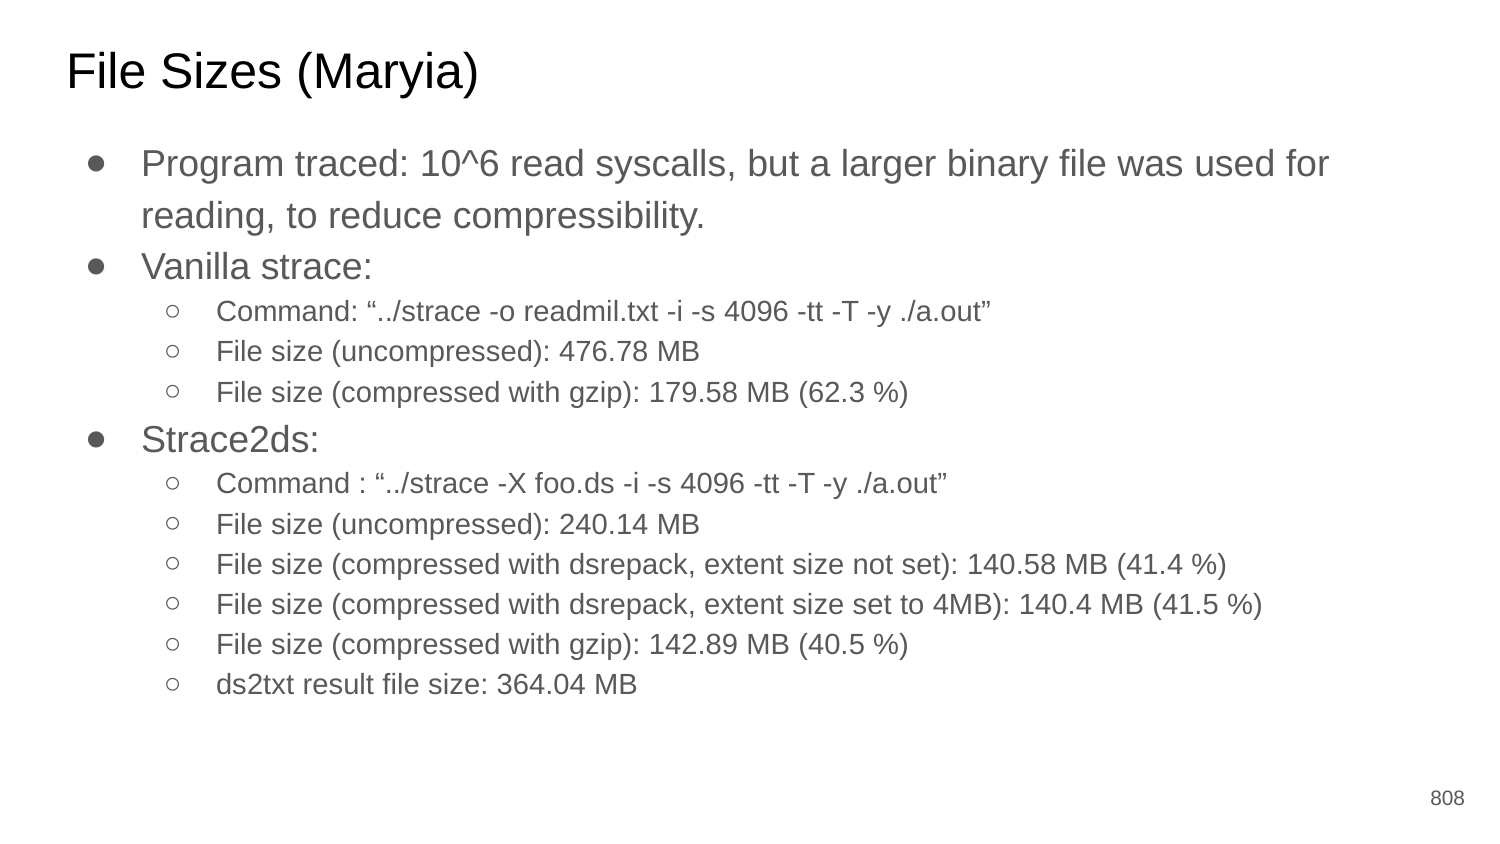

# File Sizes (Maryia)
Program traced: 10^6 read syscalls, but a larger binary file was used for reading, to reduce compressibility.
Vanilla strace:
Command: “../strace -o readmil.txt -i -s 4096 -tt -T -y ./a.out”
File size (uncompressed): 476.78 MB
File size (compressed with gzip): 179.58 MB (62.3 %)
Strace2ds:
Command : “../strace -X foo.ds -i -s 4096 -tt -T -y ./a.out”
File size (uncompressed): 240.14 MB
File size (compressed with dsrepack, extent size not set): 140.58 MB (41.4 %)
File size (compressed with dsrepack, extent size set to 4MB): 140.4 MB (41.5 %)
File size (compressed with gzip): 142.89 MB (40.5 %)
ds2txt result file size: 364.04 MB

808